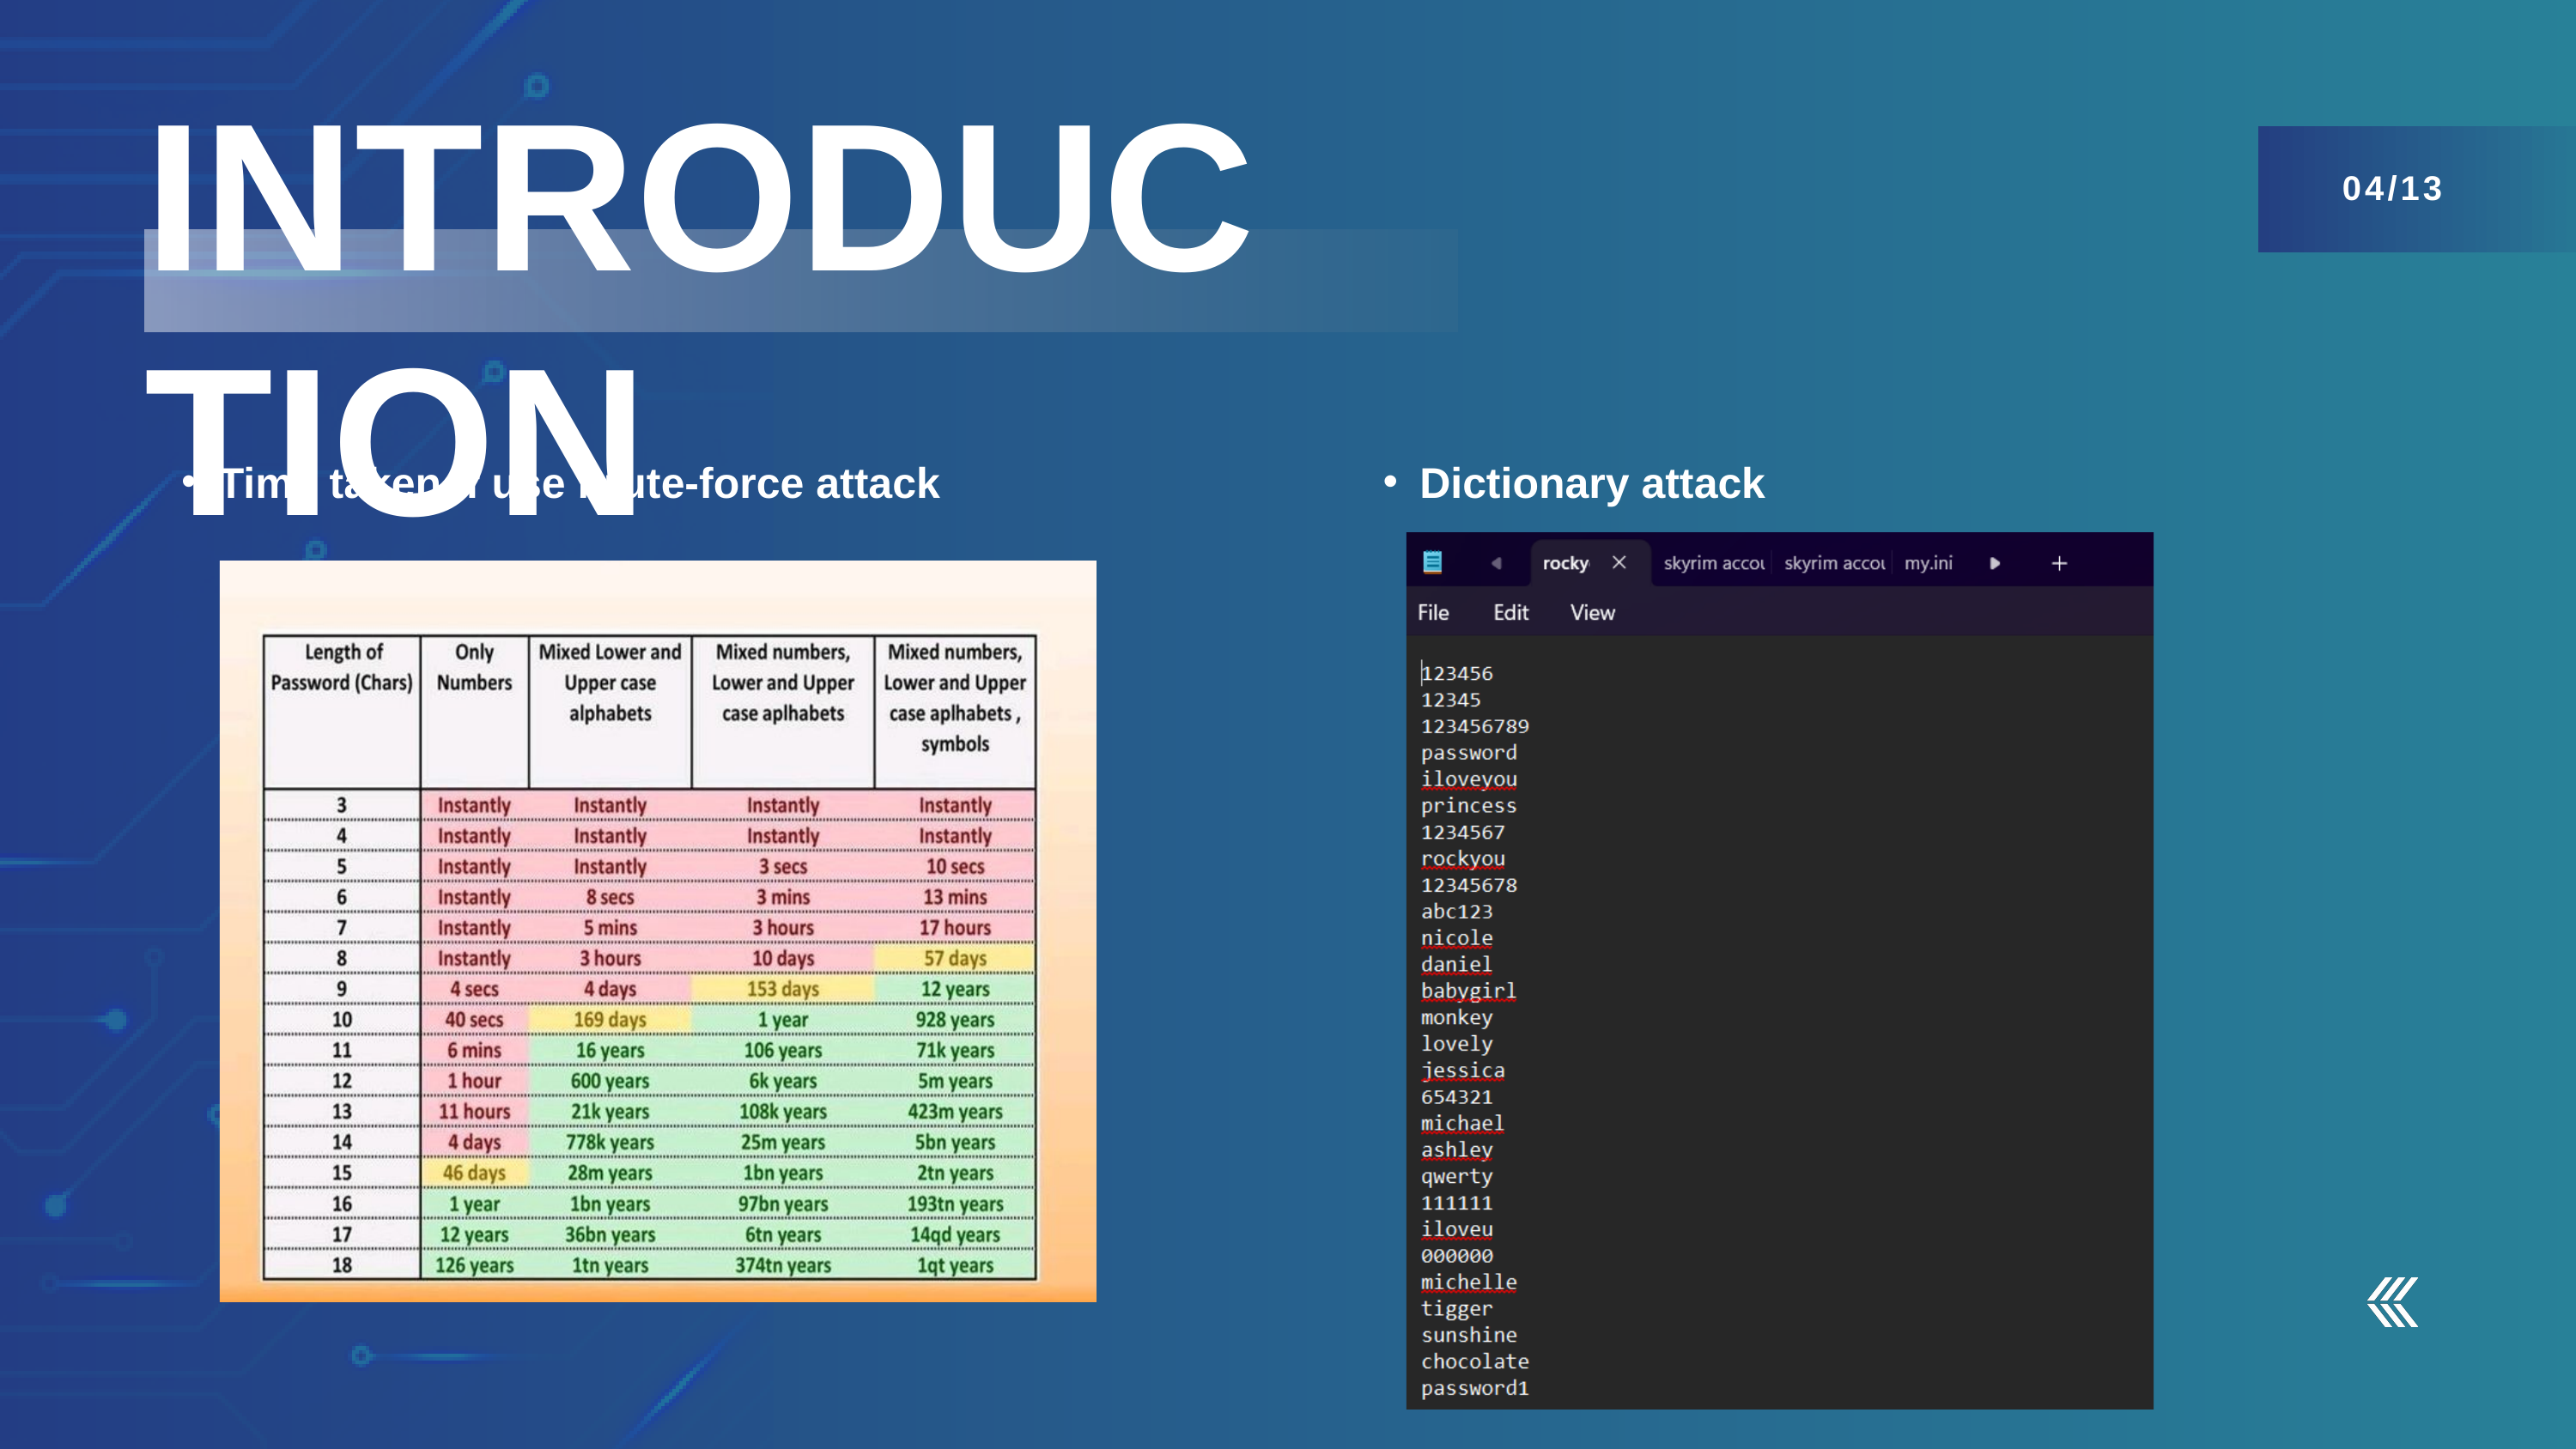

INTRODUCTION

04/13

Time taken if use brute-force attack
Dictionary attack